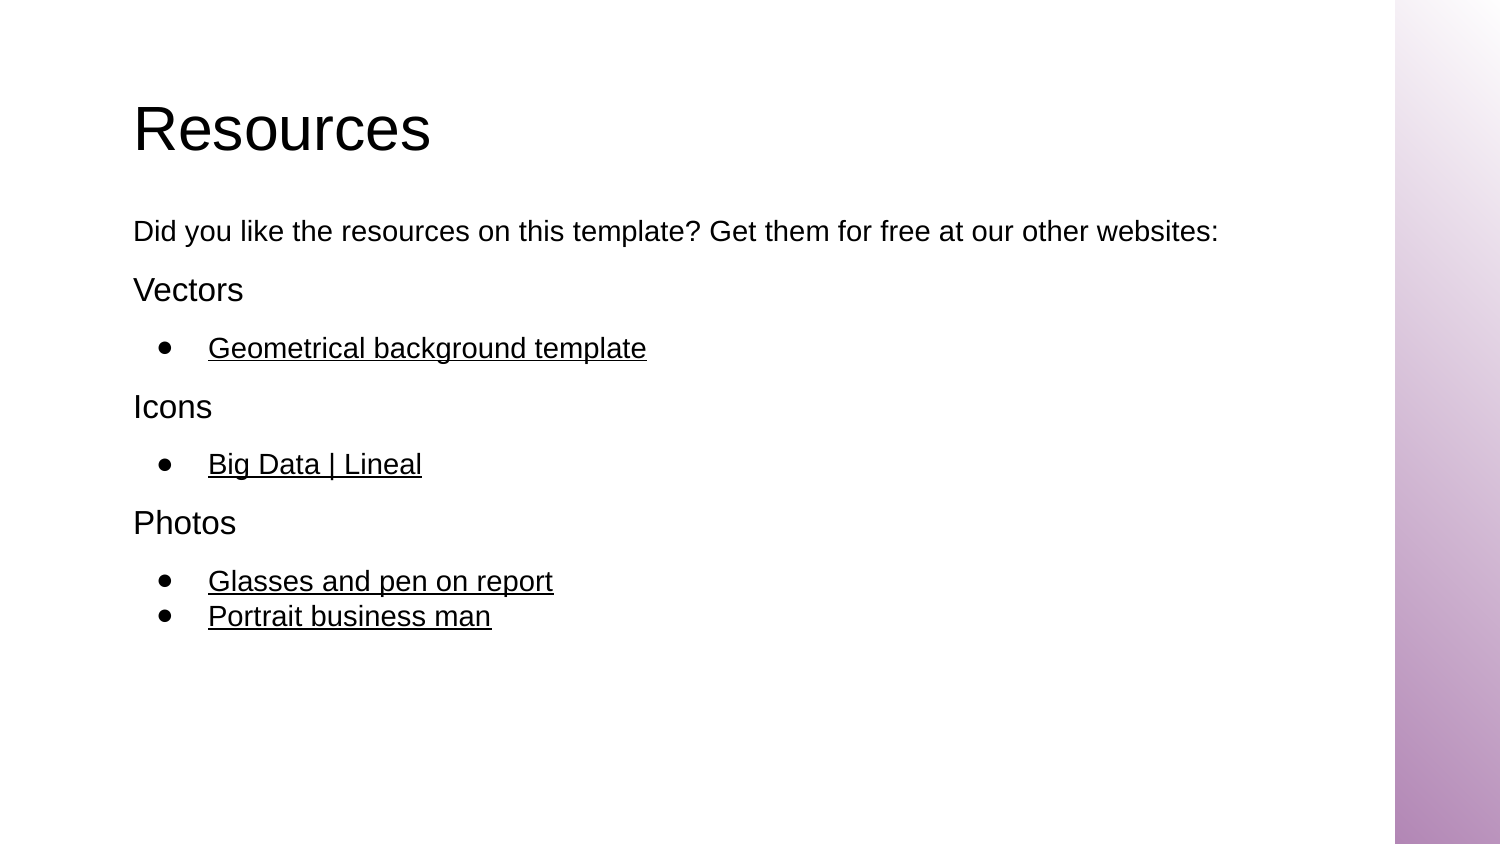

# Resources
Did you like the resources on this template? Get them for free at our other websites:
Vectors
Geometrical background template
Icons
Big Data | Lineal
Photos
Glasses and pen on report
Portrait business man